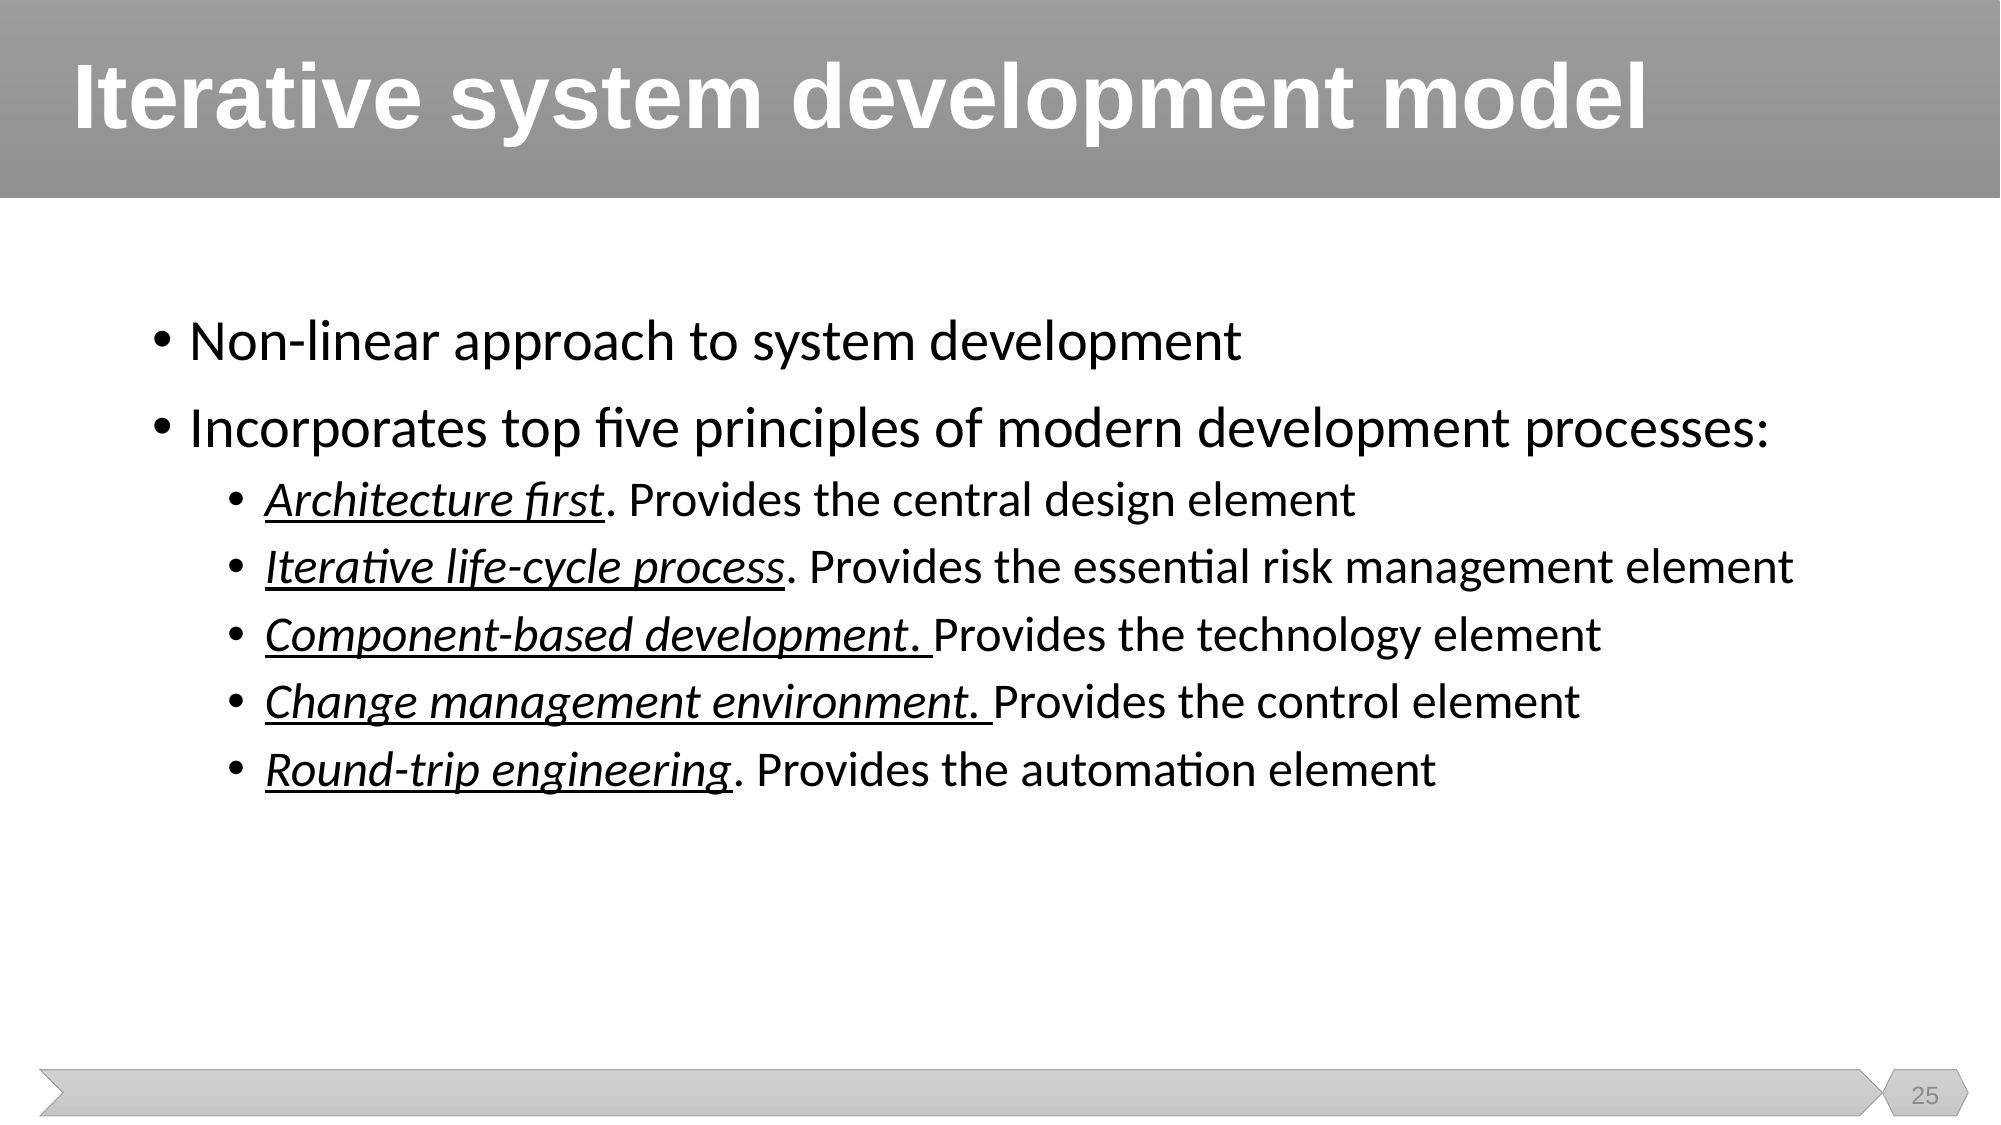

# Iterative system development model
Non-linear approach to system development
Incorporates top five principles of modern development processes:
Architecture first. Provides the central design element
Iterative life-cycle process. Provides the essential risk management element
Component-based development. Provides the technology element
Change management environment. Provides the control element
Round-trip engineering. Provides the automation element
25